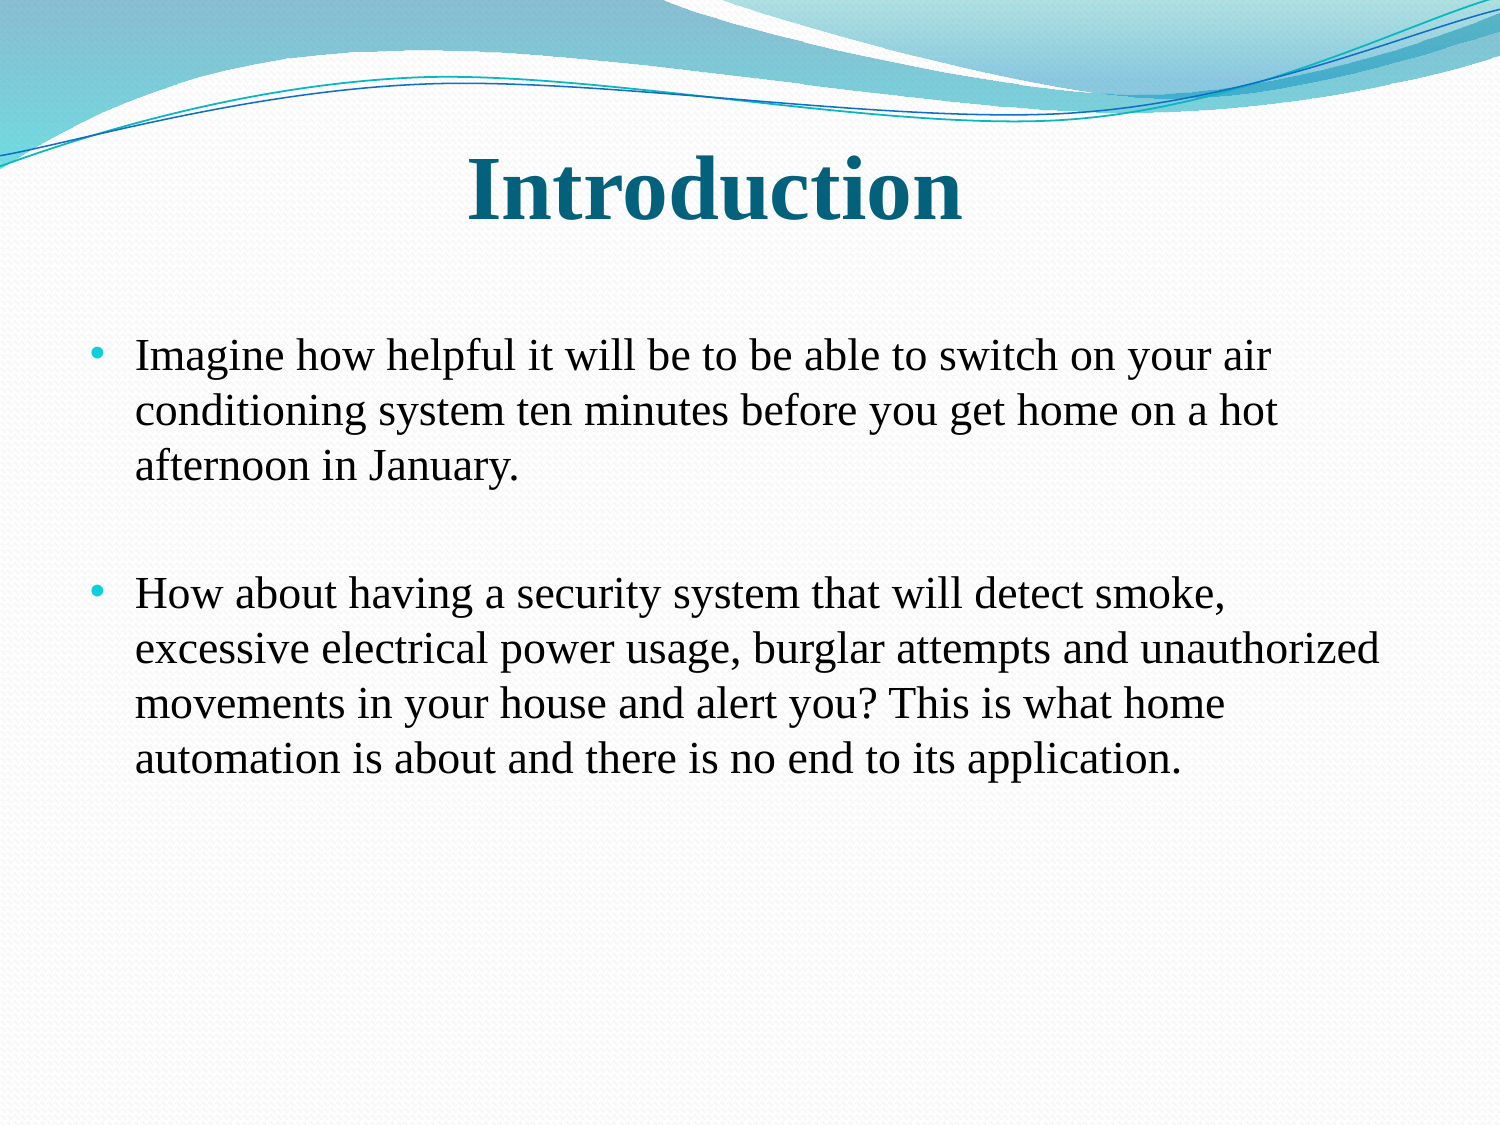

# Introduction
Imagine how helpful it will be to be able to switch on your air conditioning system ten minutes before you get home on a hot afternoon in January.

How about having a security system that will detect smoke, excessive electrical power usage, burglar attempts and unauthorized movements in your house and alert you? This is what home automation is about and there is no end to its application.